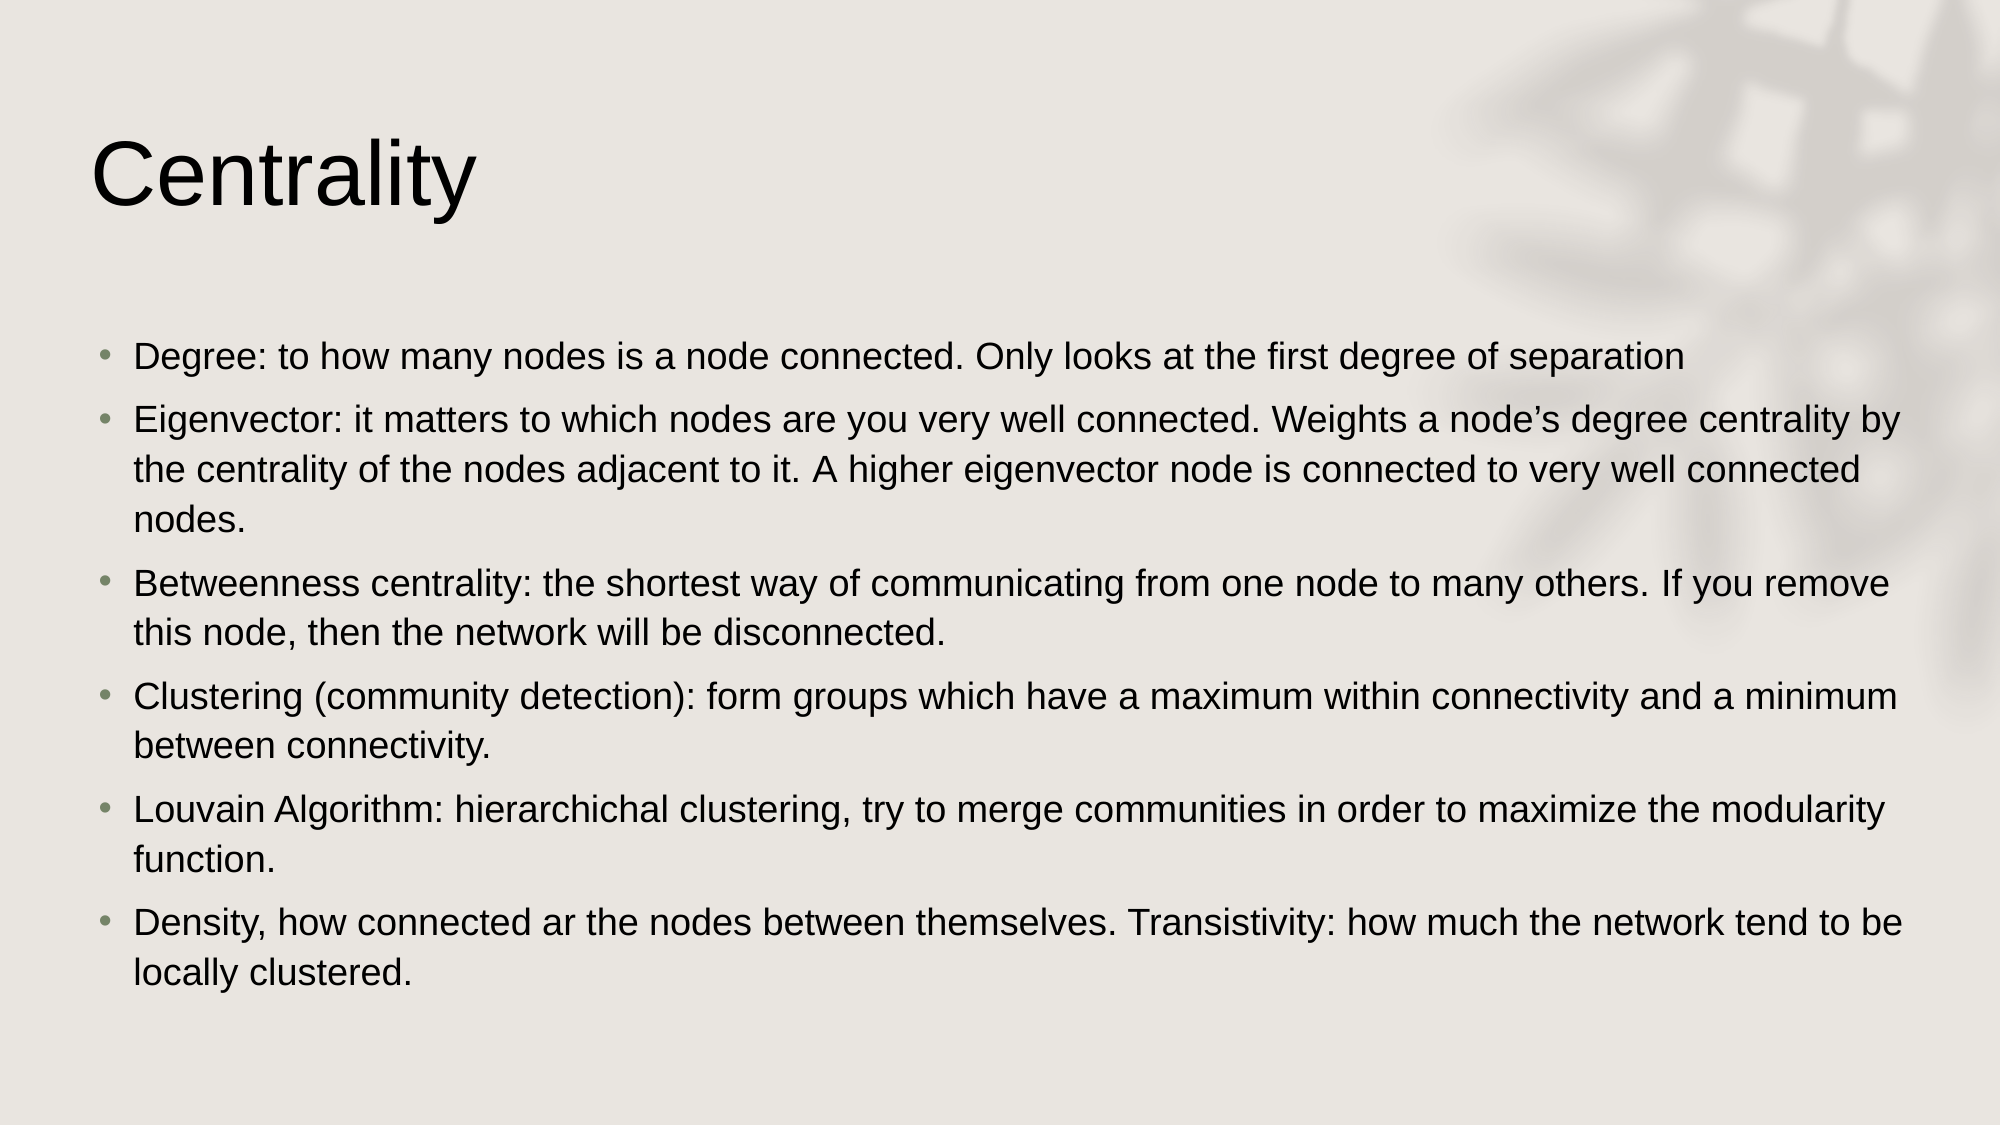

# Centrality
Degree: to how many nodes is a node connected. Only looks at the first degree of separation
Eigenvector: it matters to which nodes are you very well connected. Weights a node’s degree centrality by the centrality of the nodes adjacent to it. A higher eigenvector node is connected to very well connected nodes.
Betweenness centrality: the shortest way of communicating from one node to many others. If you remove this node, then the network will be disconnected.
Clustering (community detection): form groups which have a maximum within connectivity and a minimum between connectivity.
Louvain Algorithm: hierarchichal clustering, try to merge communities in order to maximize the modularity function.
Density, how connected ar the nodes between themselves. Transistivity: how much the network tend to be locally clustered.